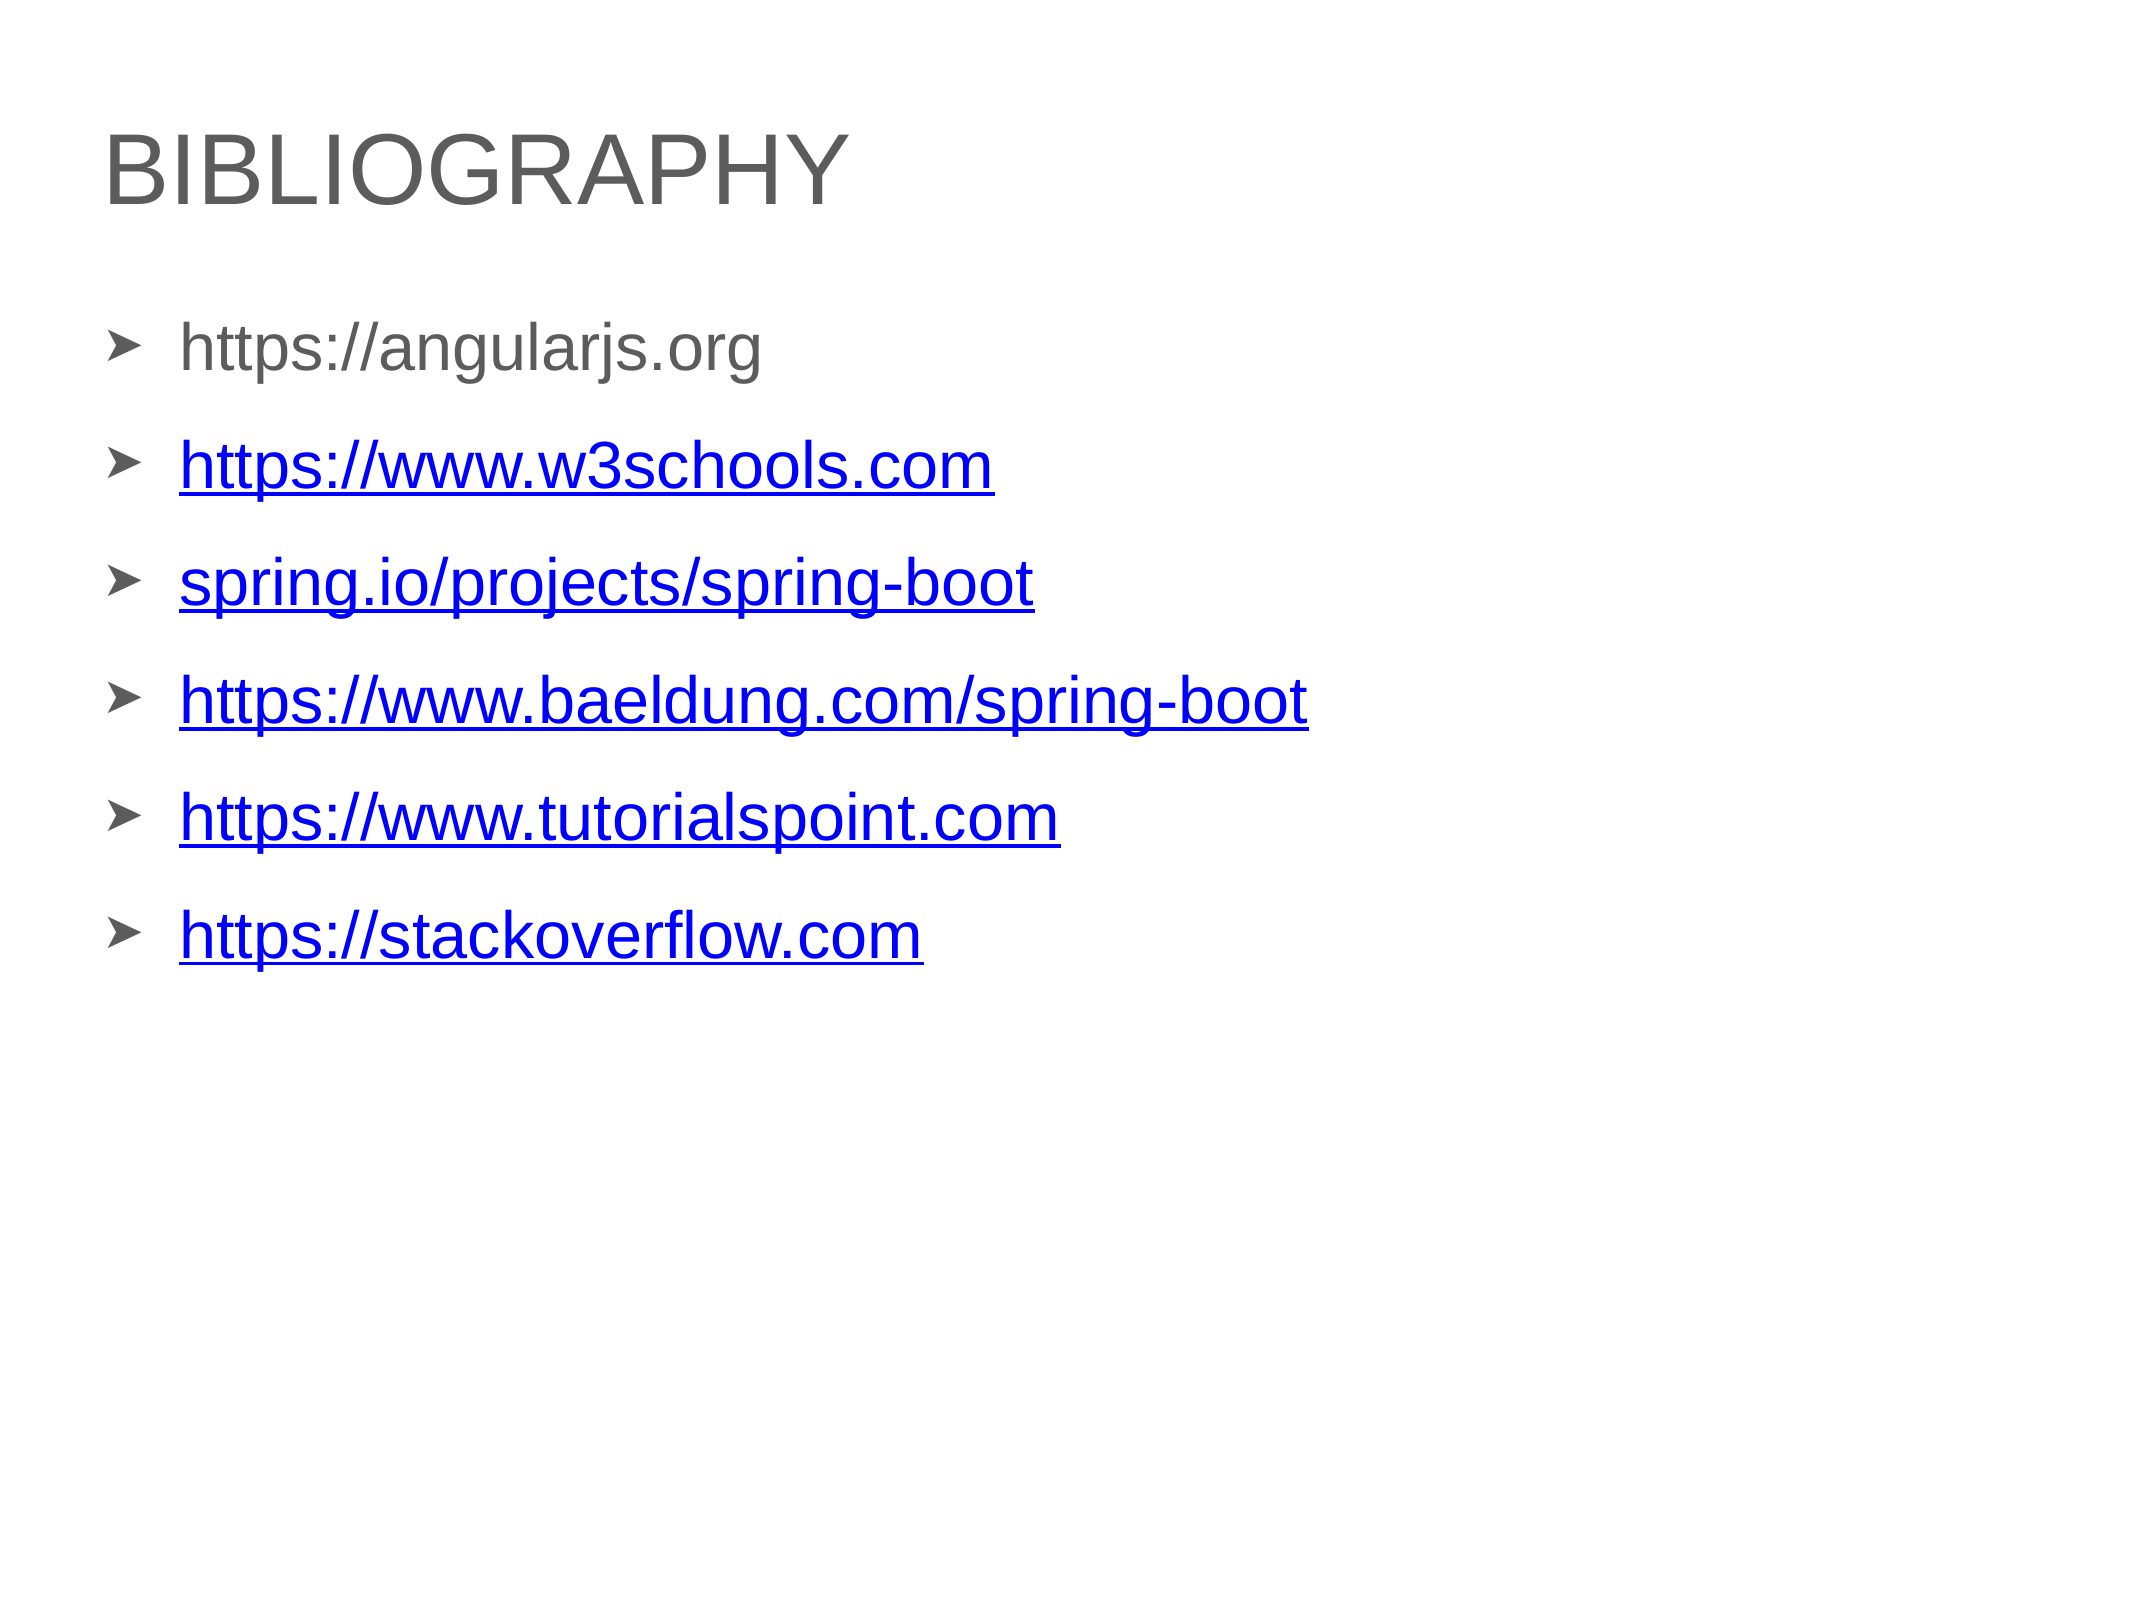

21
# Bibliography

https://angularjs.org
https://www.w3schools.com
spring.io/projects/spring-boot
https://www.baeldung.com/spring-boot
https://www.tutorialspoint.com
https://stackoverflow.com